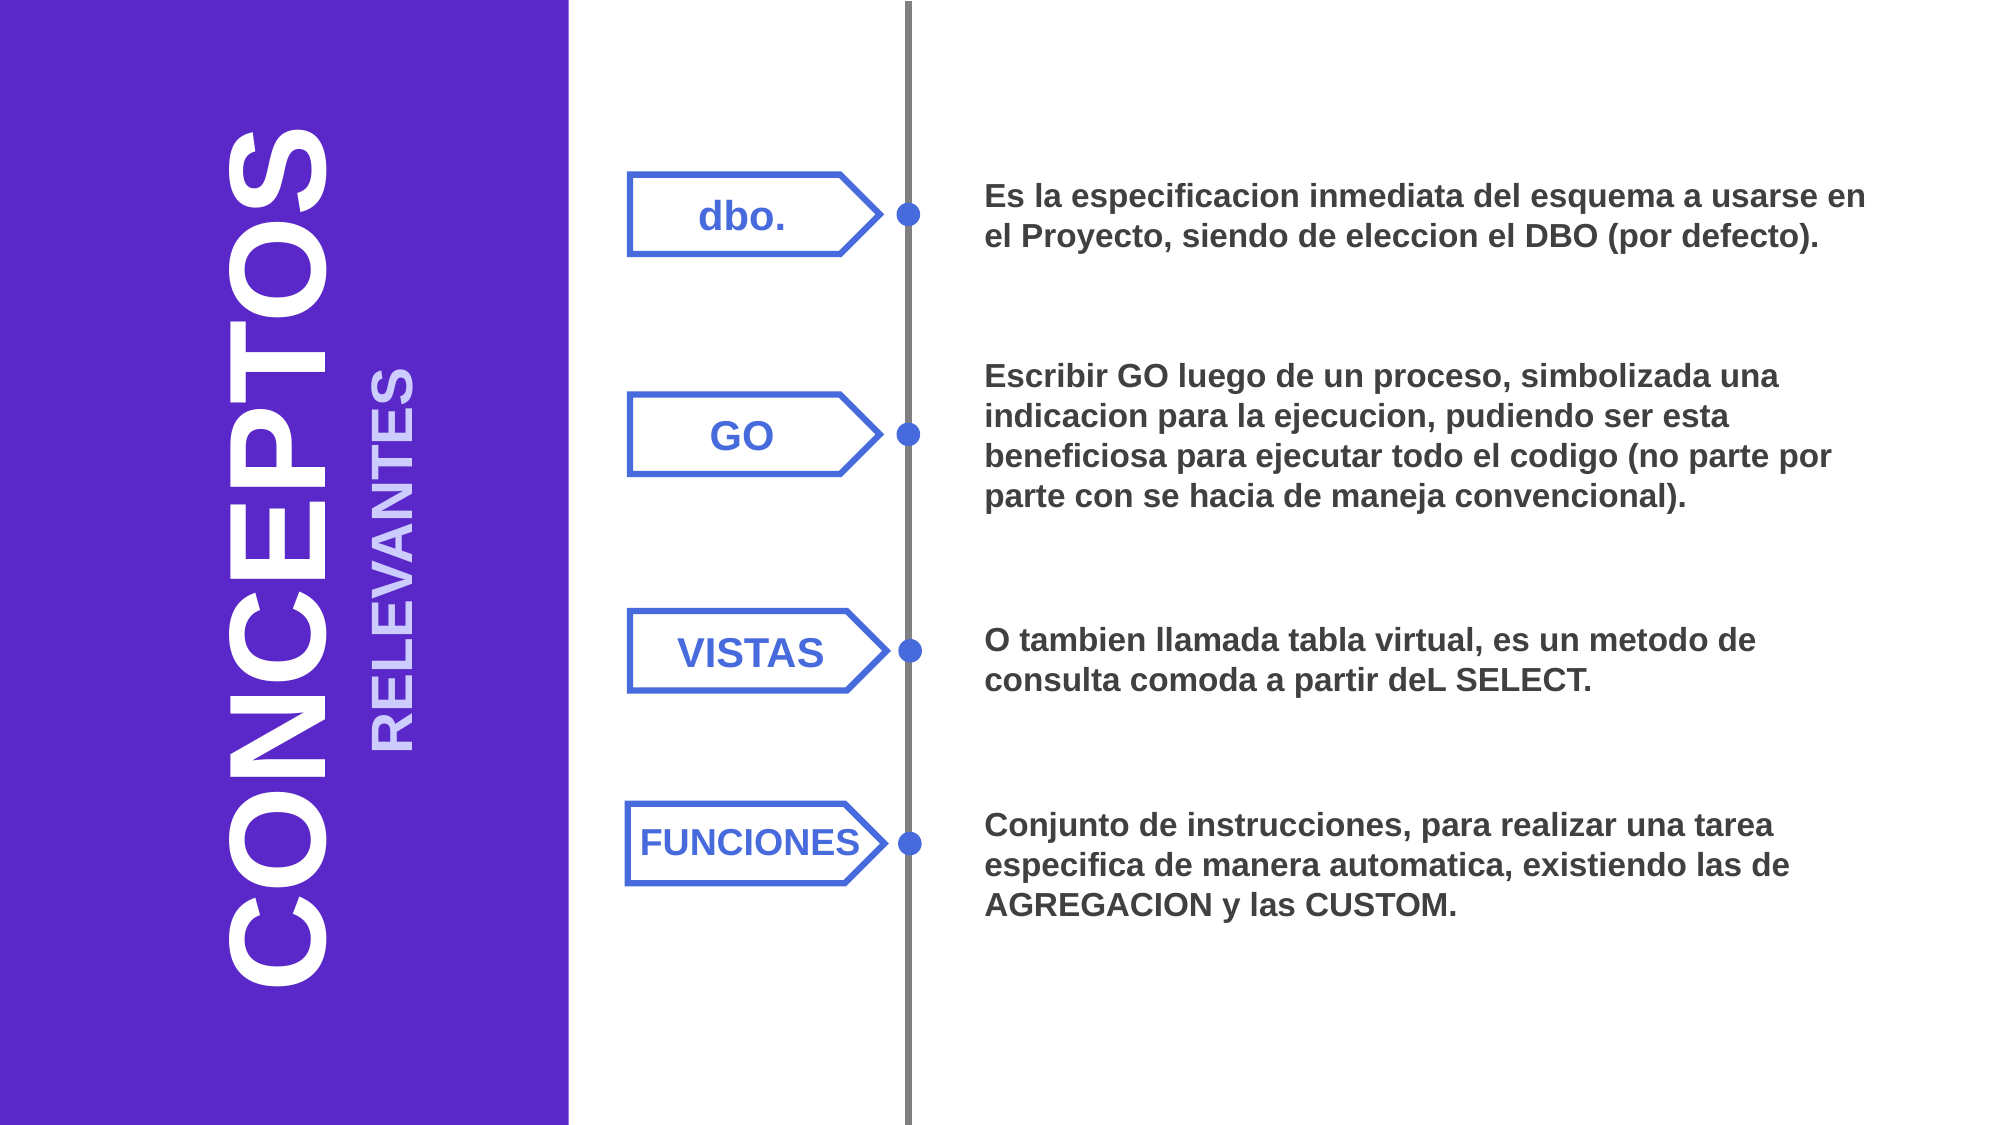

Es la especificacion inmediata del esquema a usarse en el Proyecto, siendo de eleccion el DBO (por defecto).

dbo.

Escribir GO luego de un proceso, simbolizada una indicacion para la ejecucion, pudiendo ser esta beneficiosa para ejecutar todo el codigo (no parte por parte con se hacia de maneja convencional).
CONCEPTOS

GO

 RELEVANTES

O tambien llamada tabla virtual, es un metodo de consulta comoda a partir deL SELECT.

VISTAS

Conjunto de instrucciones, para realizar una tarea especifica de manera automatica, existiendo las de AGREGACION y las CUSTOM.

FUNCIONES